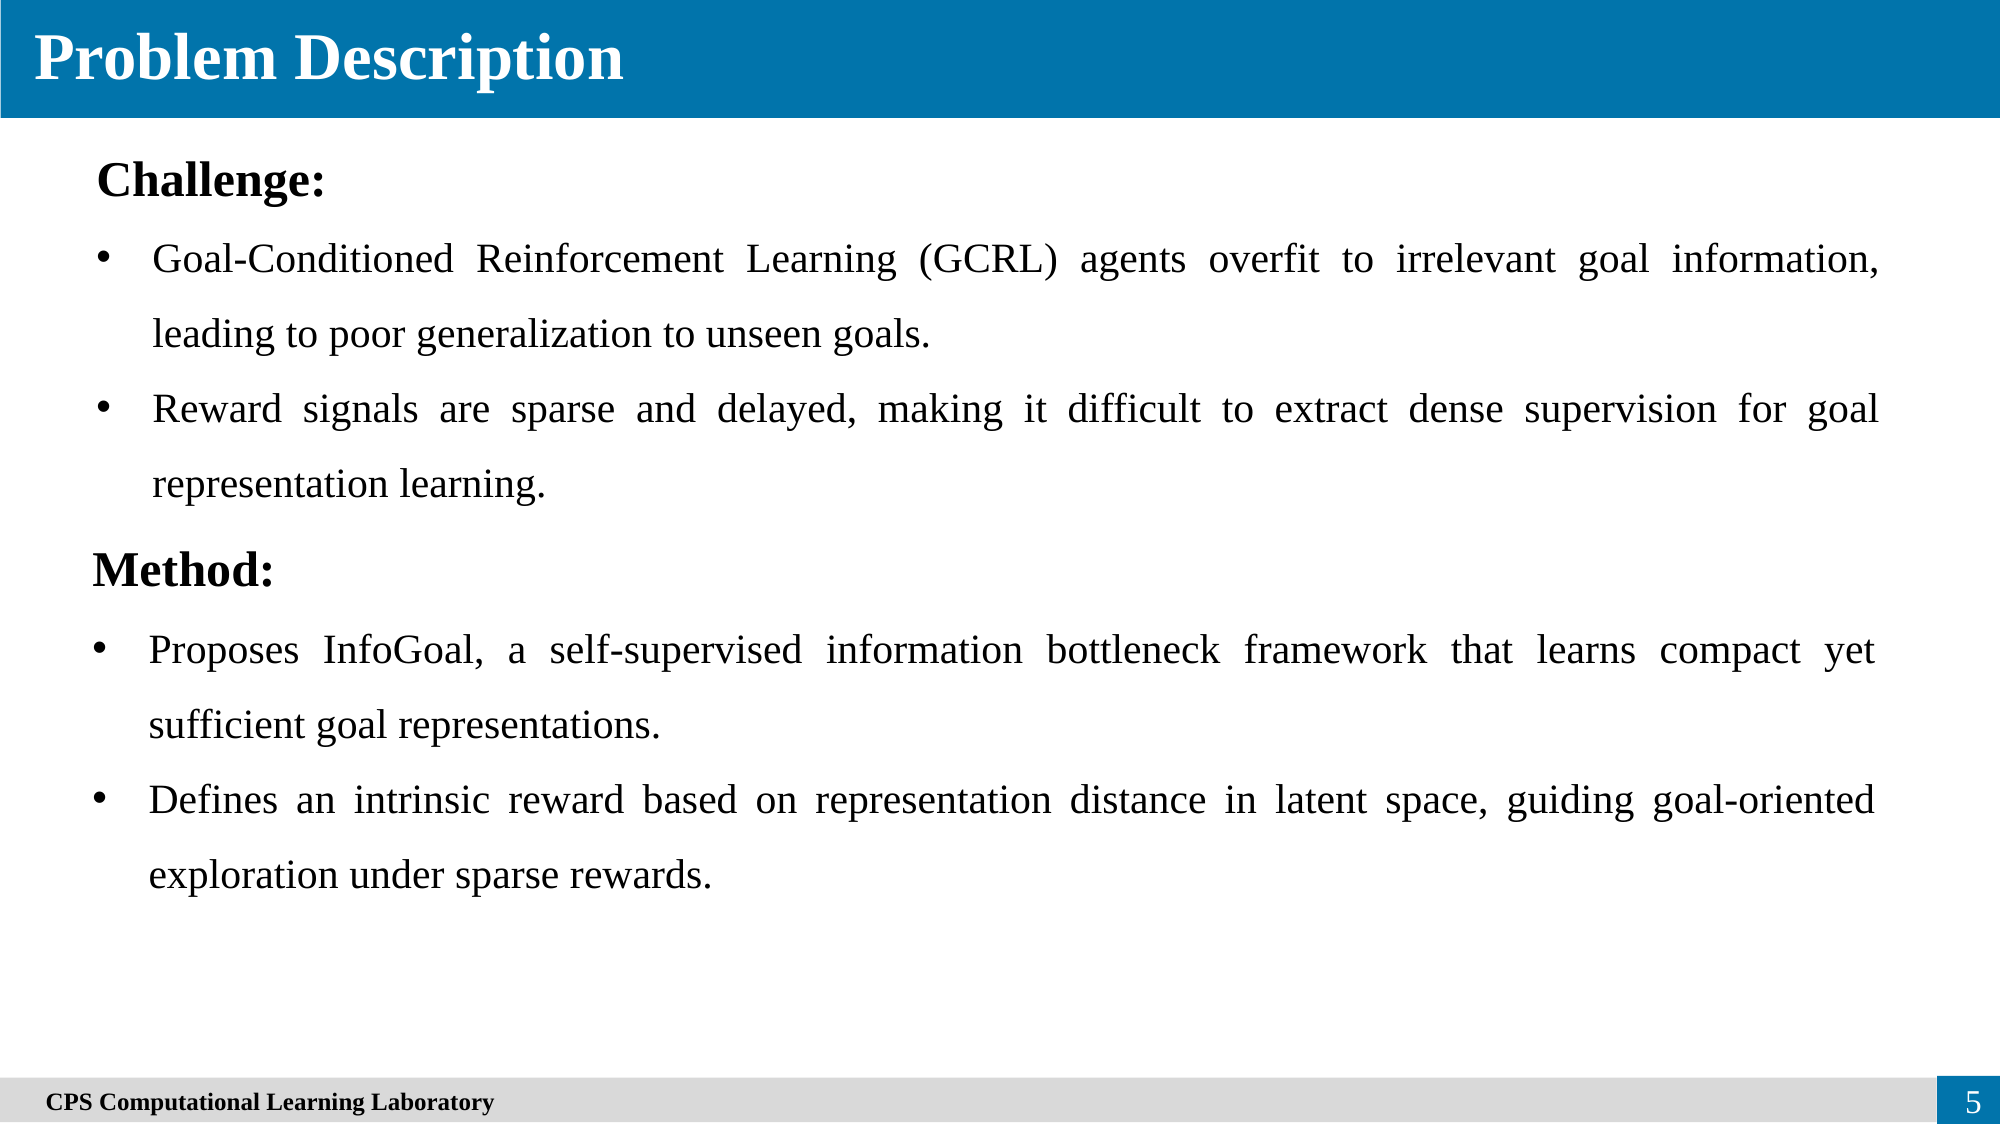

Problem Description
Challenge:
Goal-Conditioned Reinforcement Learning (GCRL) agents overfit to irrelevant goal information, leading to poor generalization to unseen goals.
Reward signals are sparse and delayed, making it difficult to extract dense supervision for goal representation learning.
Method:
Proposes InfoGoal, a self-supervised information bottleneck framework that learns compact yet sufficient goal representations.
Defines an intrinsic reward based on representation distance in latent space, guiding goal-oriented exploration under sparse rewards.
5
　CPS Computational Learning Laboratory